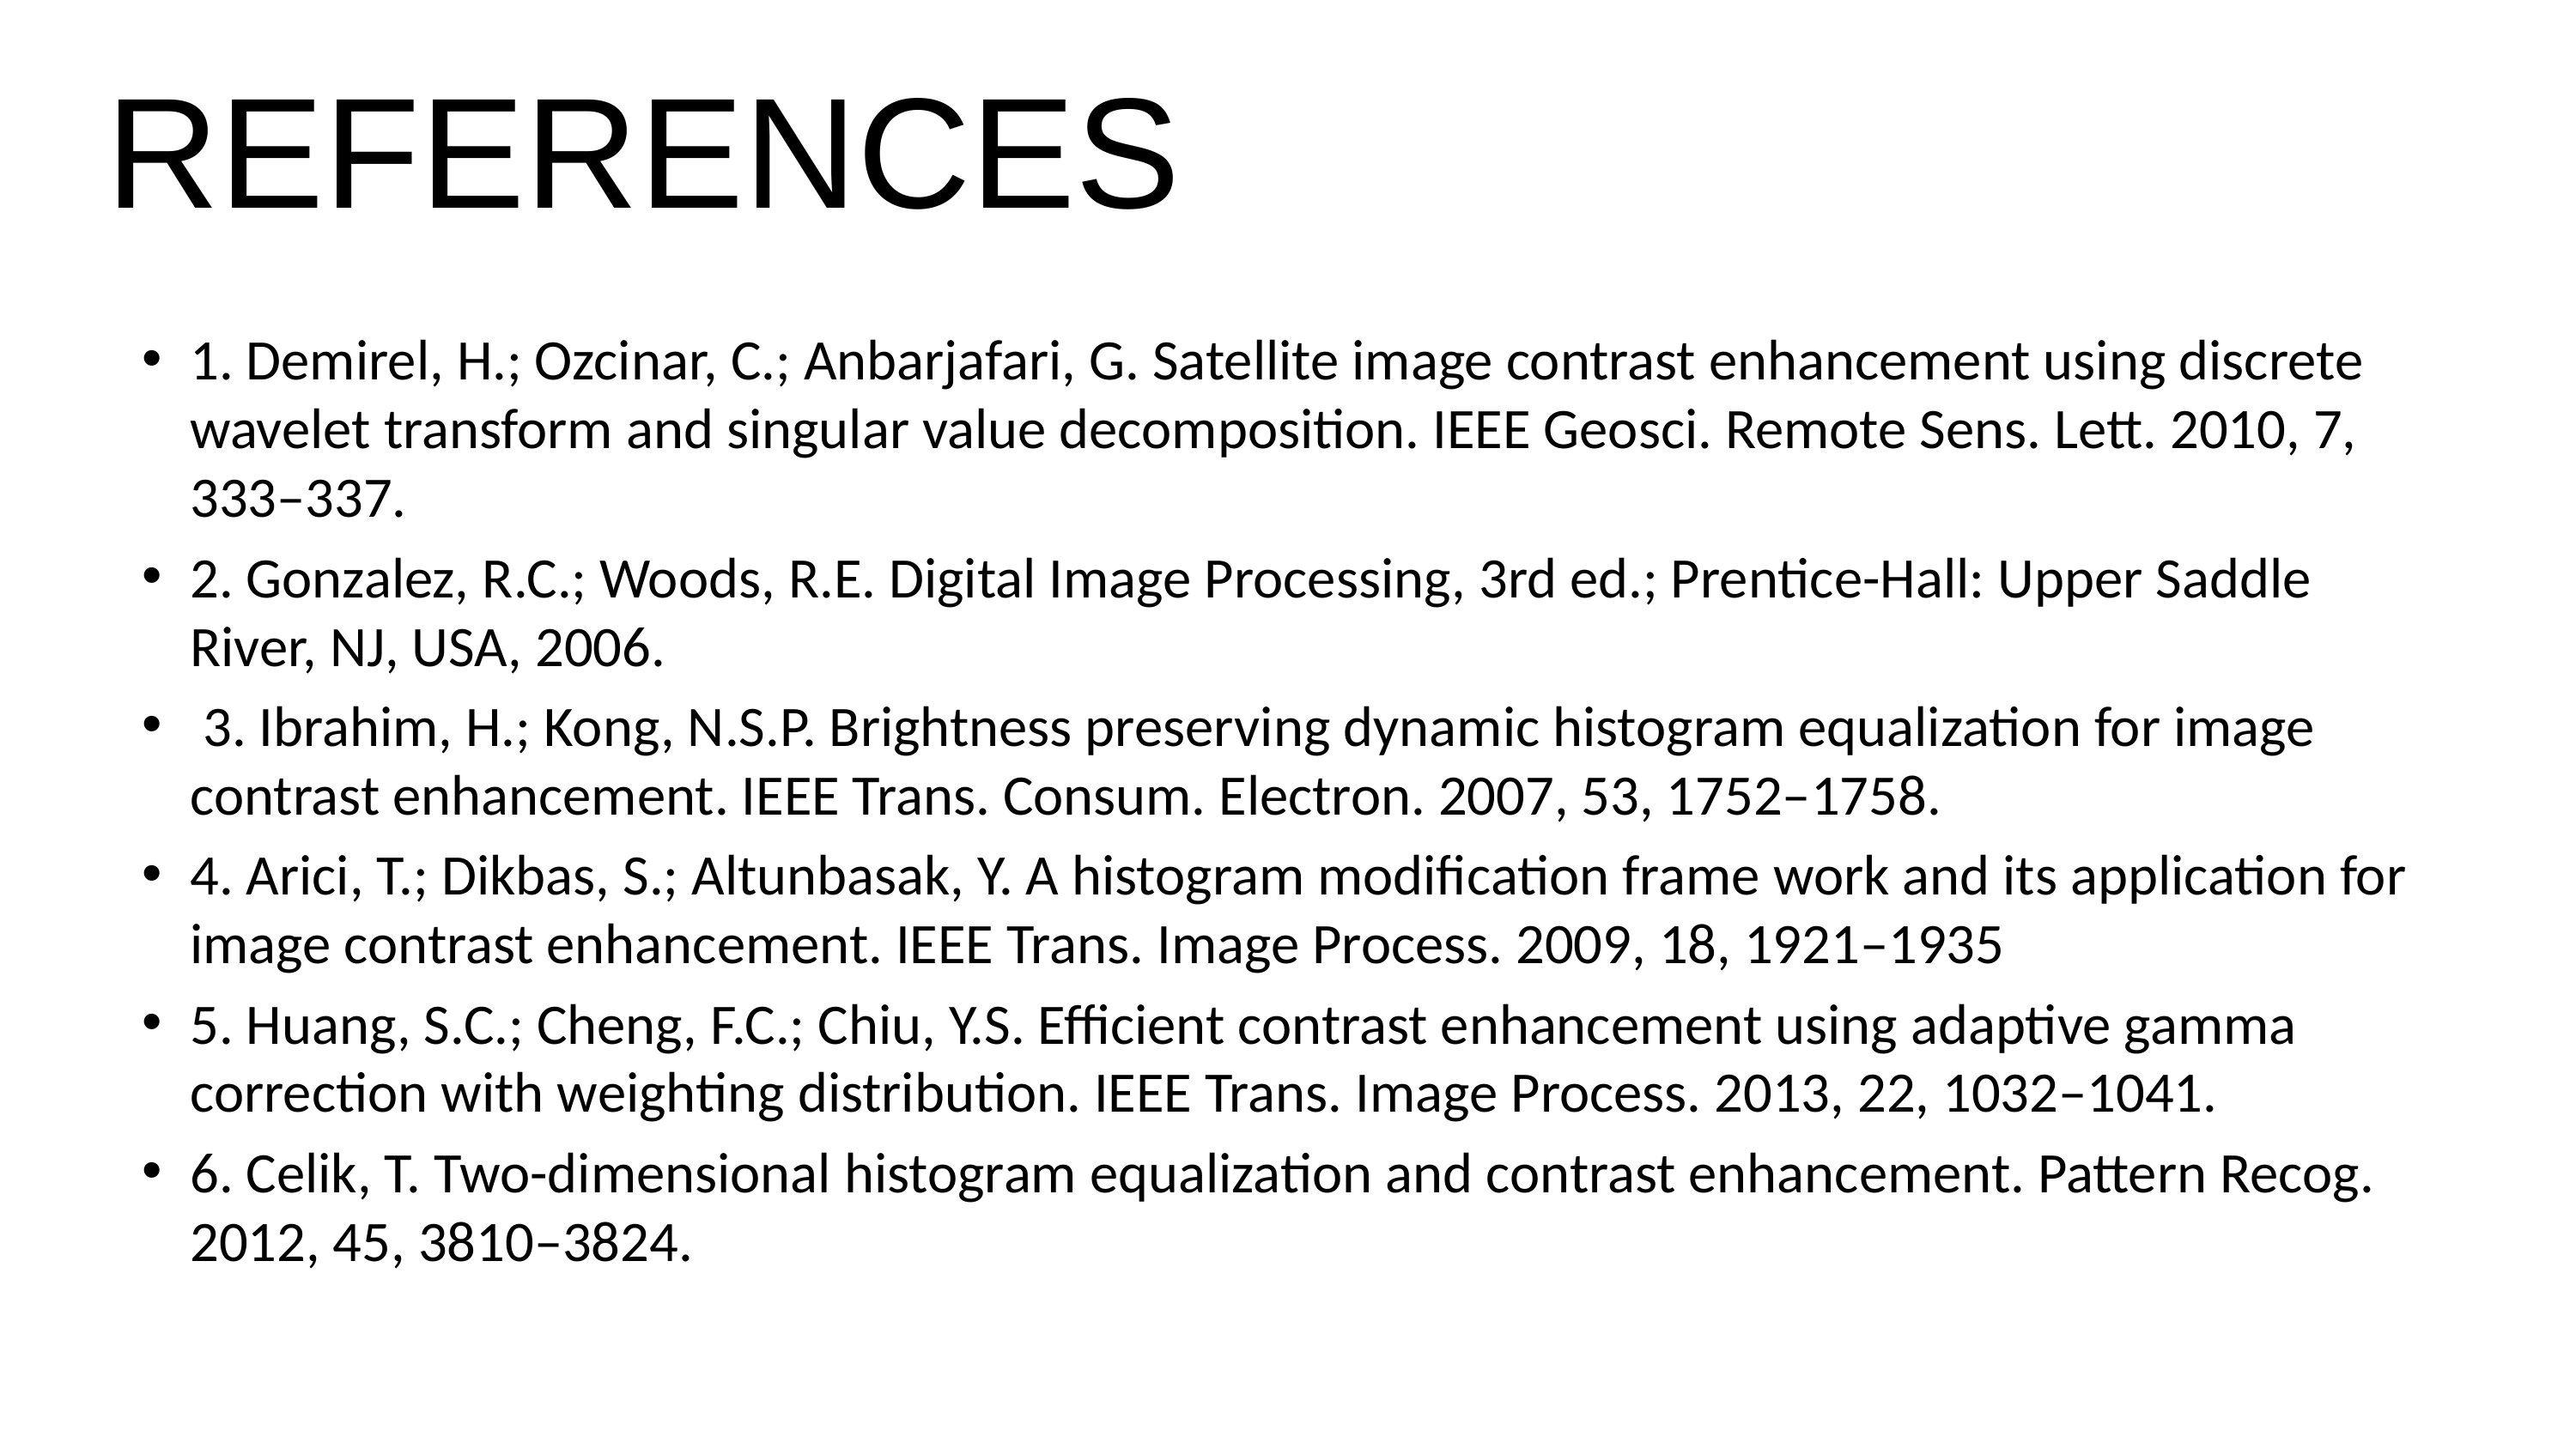

# REFERENCES
1. Demirel, H.; Ozcinar, C.; Anbarjafari, G. Satellite image contrast enhancement using discrete wavelet transform and singular value decomposition. IEEE Geosci. Remote Sens. Lett. 2010, 7, 333–337.
2. Gonzalez, R.C.; Woods, R.E. Digital Image Processing, 3rd ed.; Prentice-Hall: Upper Saddle River, NJ, USA, 2006.
 3. Ibrahim, H.; Kong, N.S.P. Brightness preserving dynamic histogram equalization for image contrast enhancement. IEEE Trans. Consum. Electron. 2007, 53, 1752–1758.
4. Arici, T.; Dikbas, S.; Altunbasak, Y. A histogram modification frame work and its application for image contrast enhancement. IEEE Trans. Image Process. 2009, 18, 1921–1935
5. Huang, S.C.; Cheng, F.C.; Chiu, Y.S. Efficient contrast enhancement using adaptive gamma correction with weighting distribution. IEEE Trans. Image Process. 2013, 22, 1032–1041.
6. Celik, T. Two-dimensional histogram equalization and contrast enhancement. Pattern Recog. 2012, 45, 3810–3824.